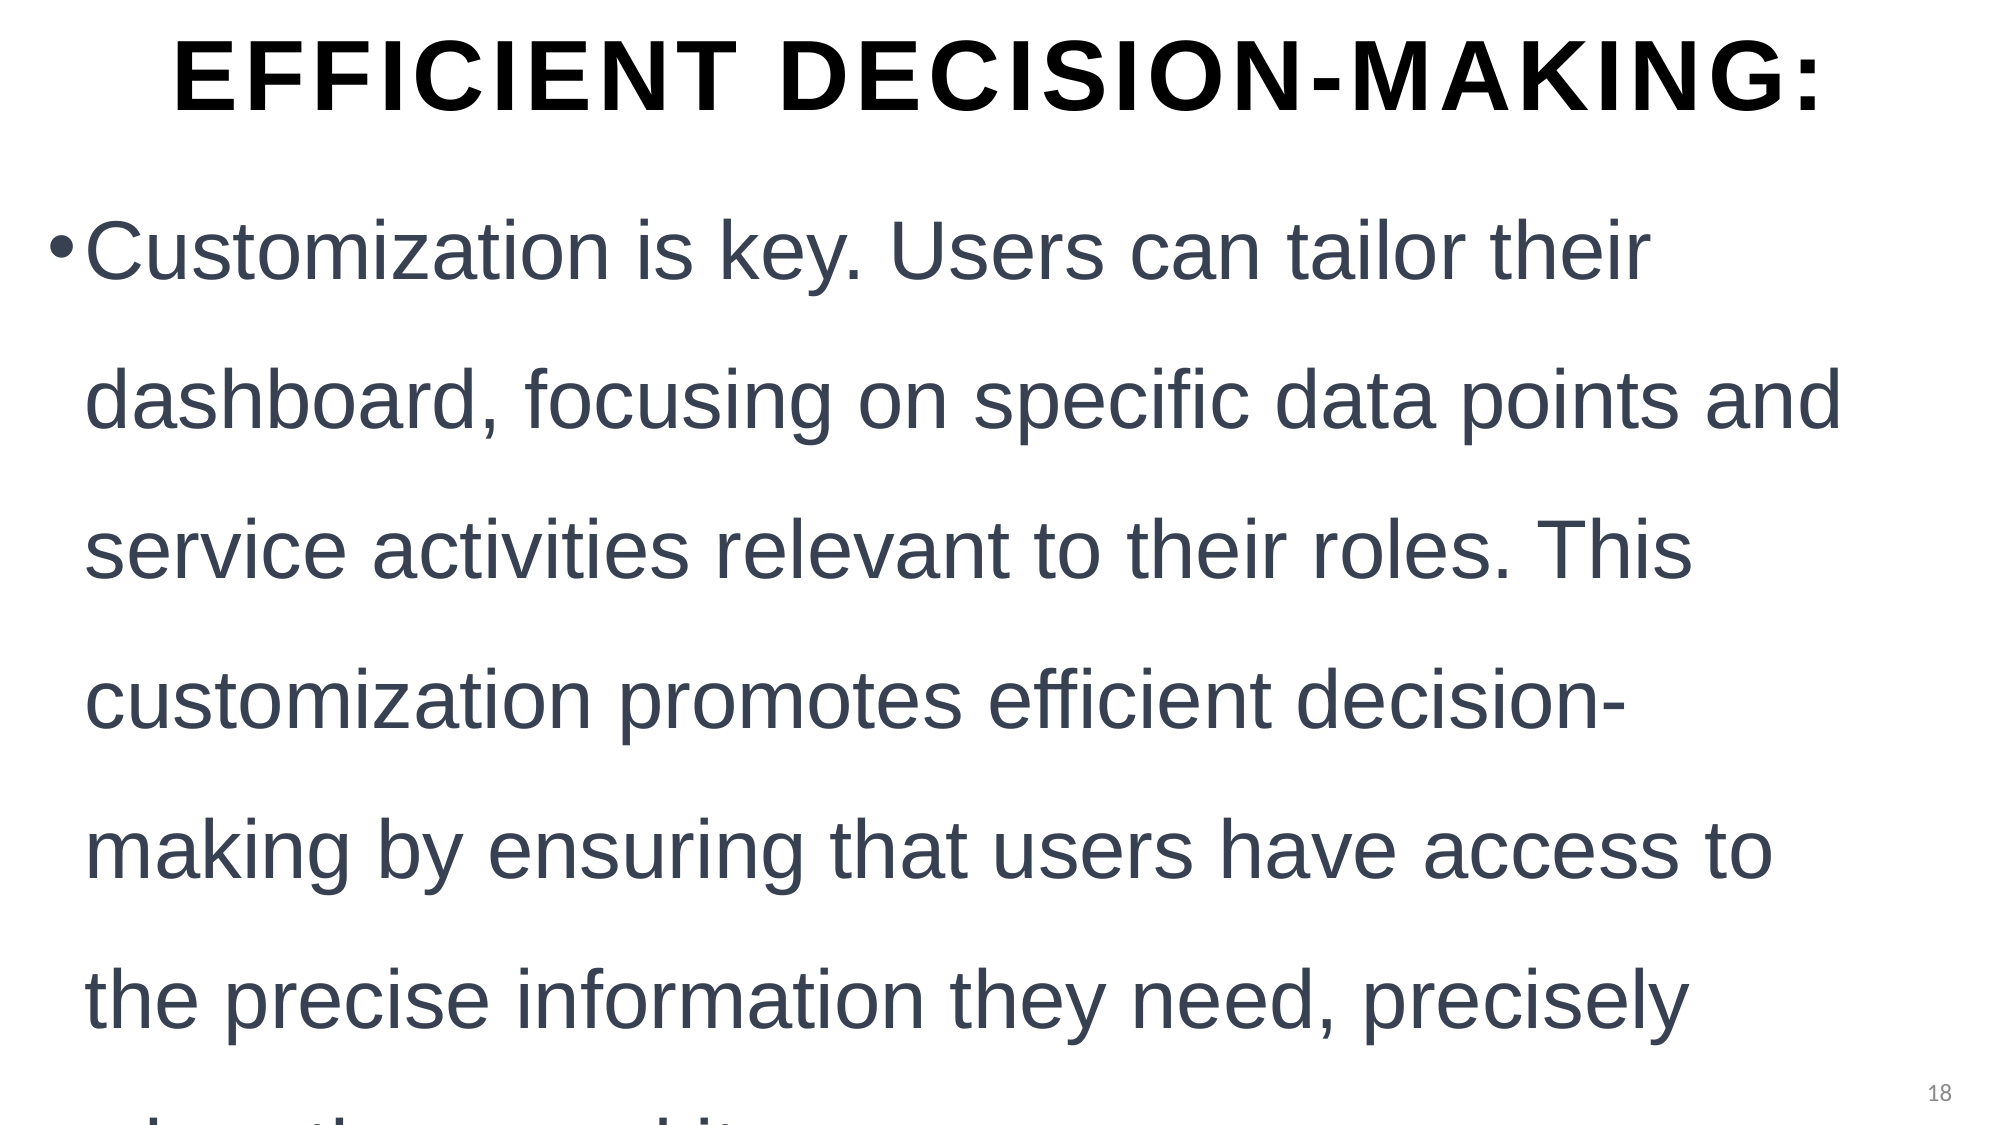

# Efficient Decision-Making:
Customization is key. Users can tailor their dashboard, focusing on specific data points and service activities relevant to their roles. This customization promotes efficient decision-making by ensuring that users have access to the precise information they need, precisely when they need it.
18